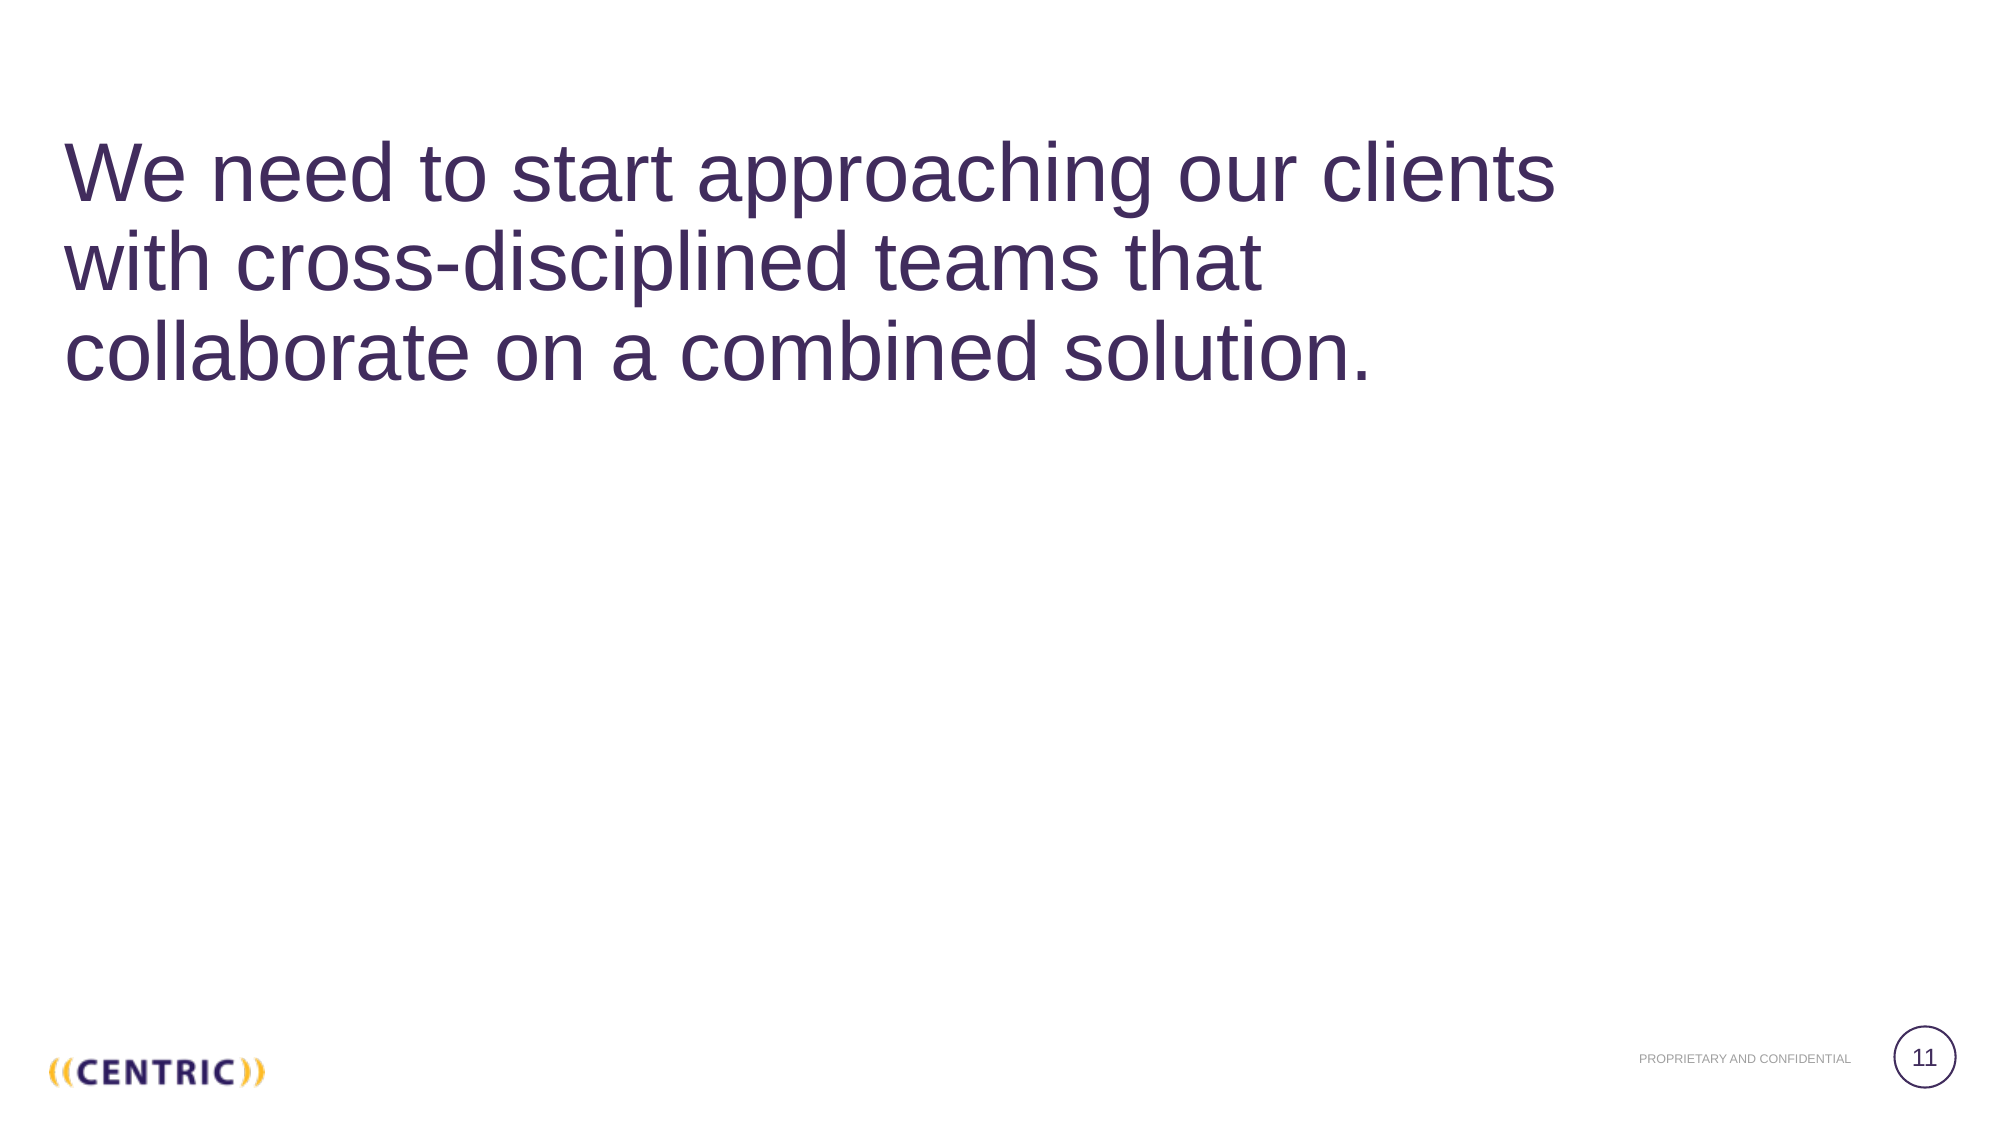

# We need to start approaching our clients with cross-disciplined teams that collaborate on a combined solution.